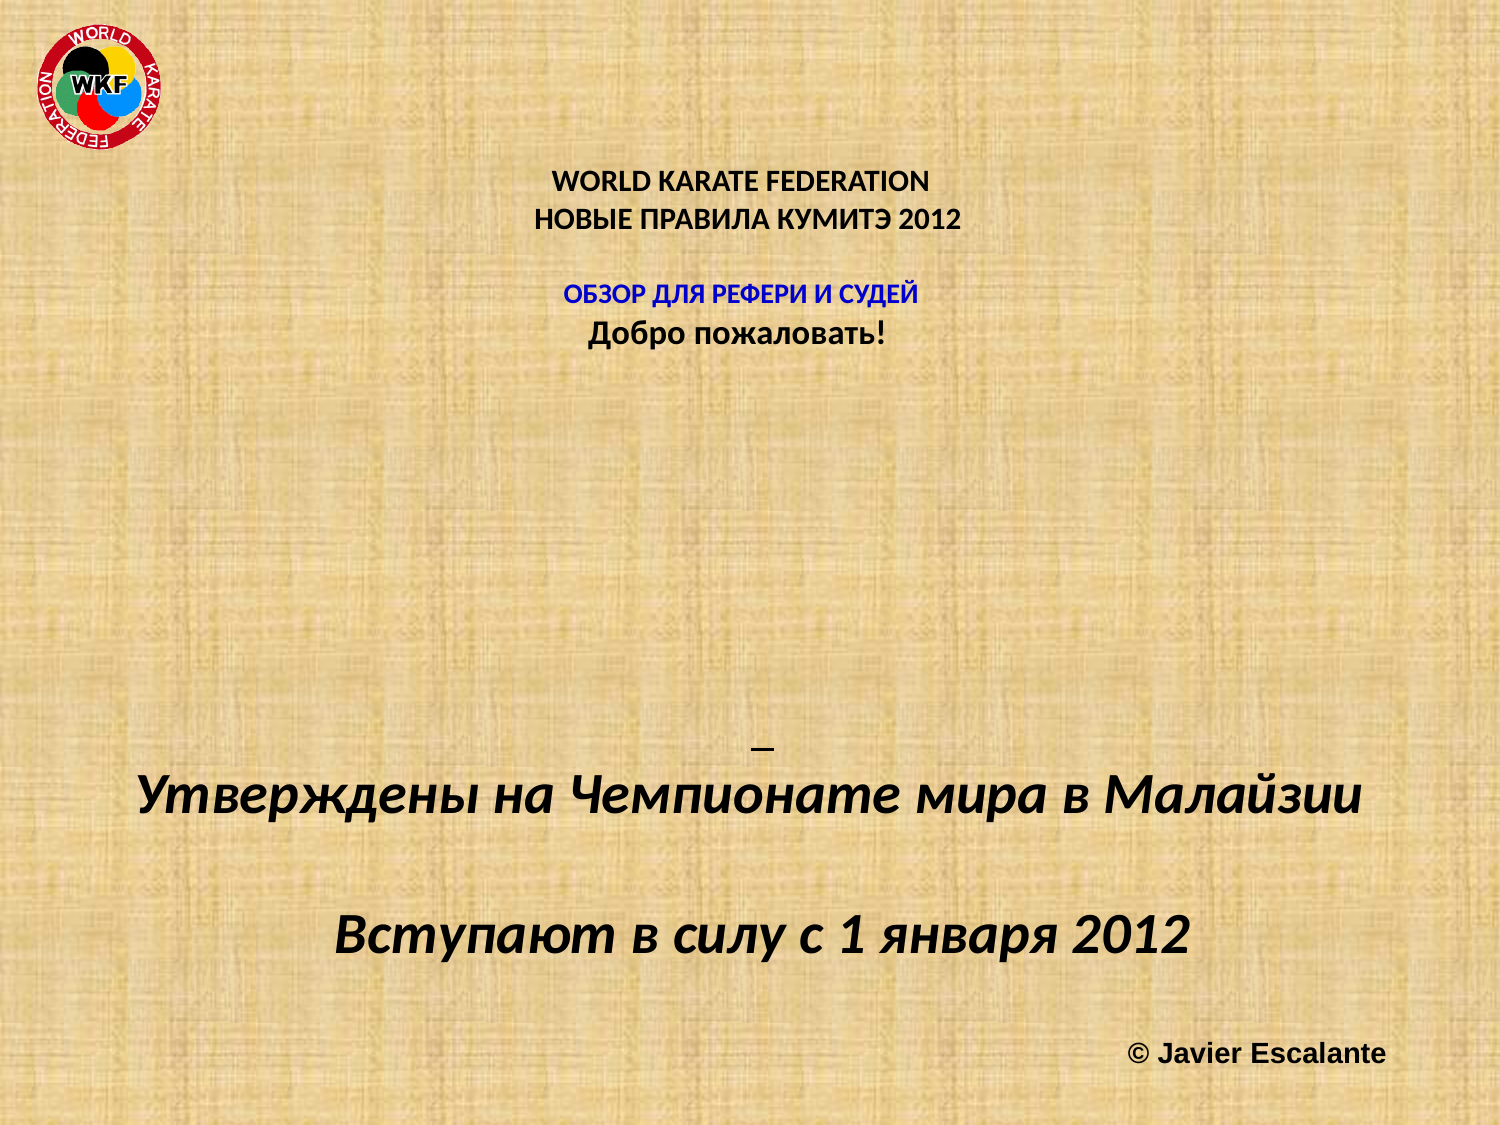

# WORLD KARATE FEDERATION НОВЫЕ ПРАВИЛА КУМИТЭ 2012 ОБЗОР ДЛЯ РЕФЕРИ И СУДЕЙ Добро пожаловать!

Утверждены на Чемпионате мира в Малайзии

Вступают в силу с 1 января 2012

                                                                                                                        © Javier Escalante